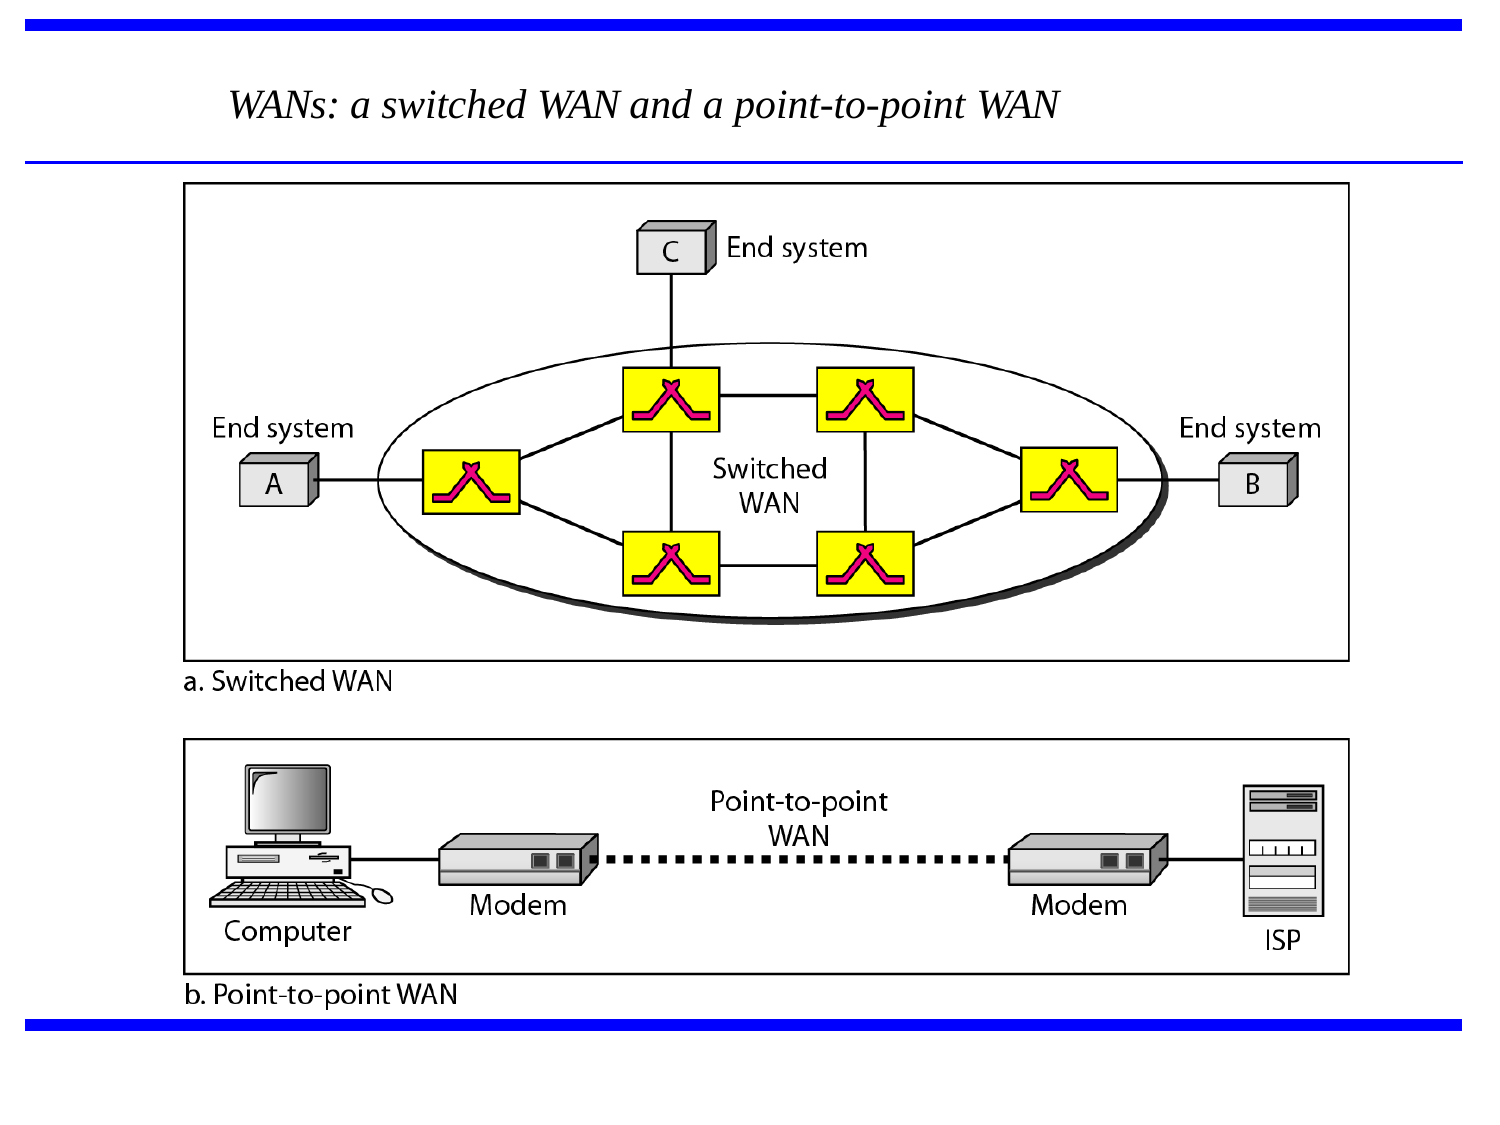

# WANs: a switched WAN and a point-to-point WAN